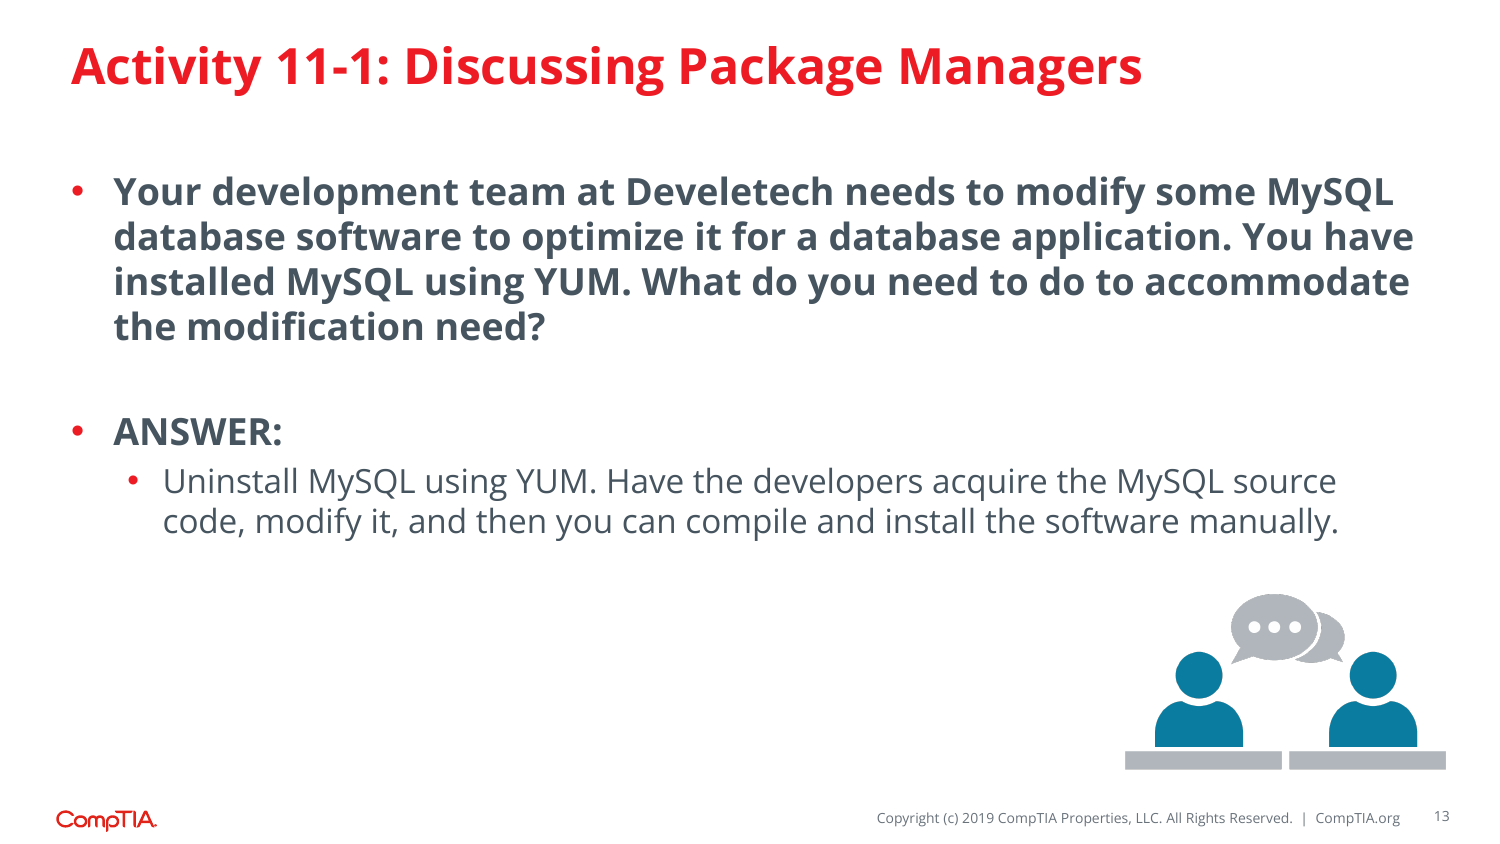

# Activity 11-1: Discussing Package Managers
Your development team at Develetech needs to modify some MySQL database software to optimize it for a database application. You have installed MySQL using YUM. What do you need to do to accommodate the modification need?

ANSWER:
Uninstall MySQL using YUM. Have the developers acquire the MySQL source code, modify it, and then you can compile and install the software manually.

13